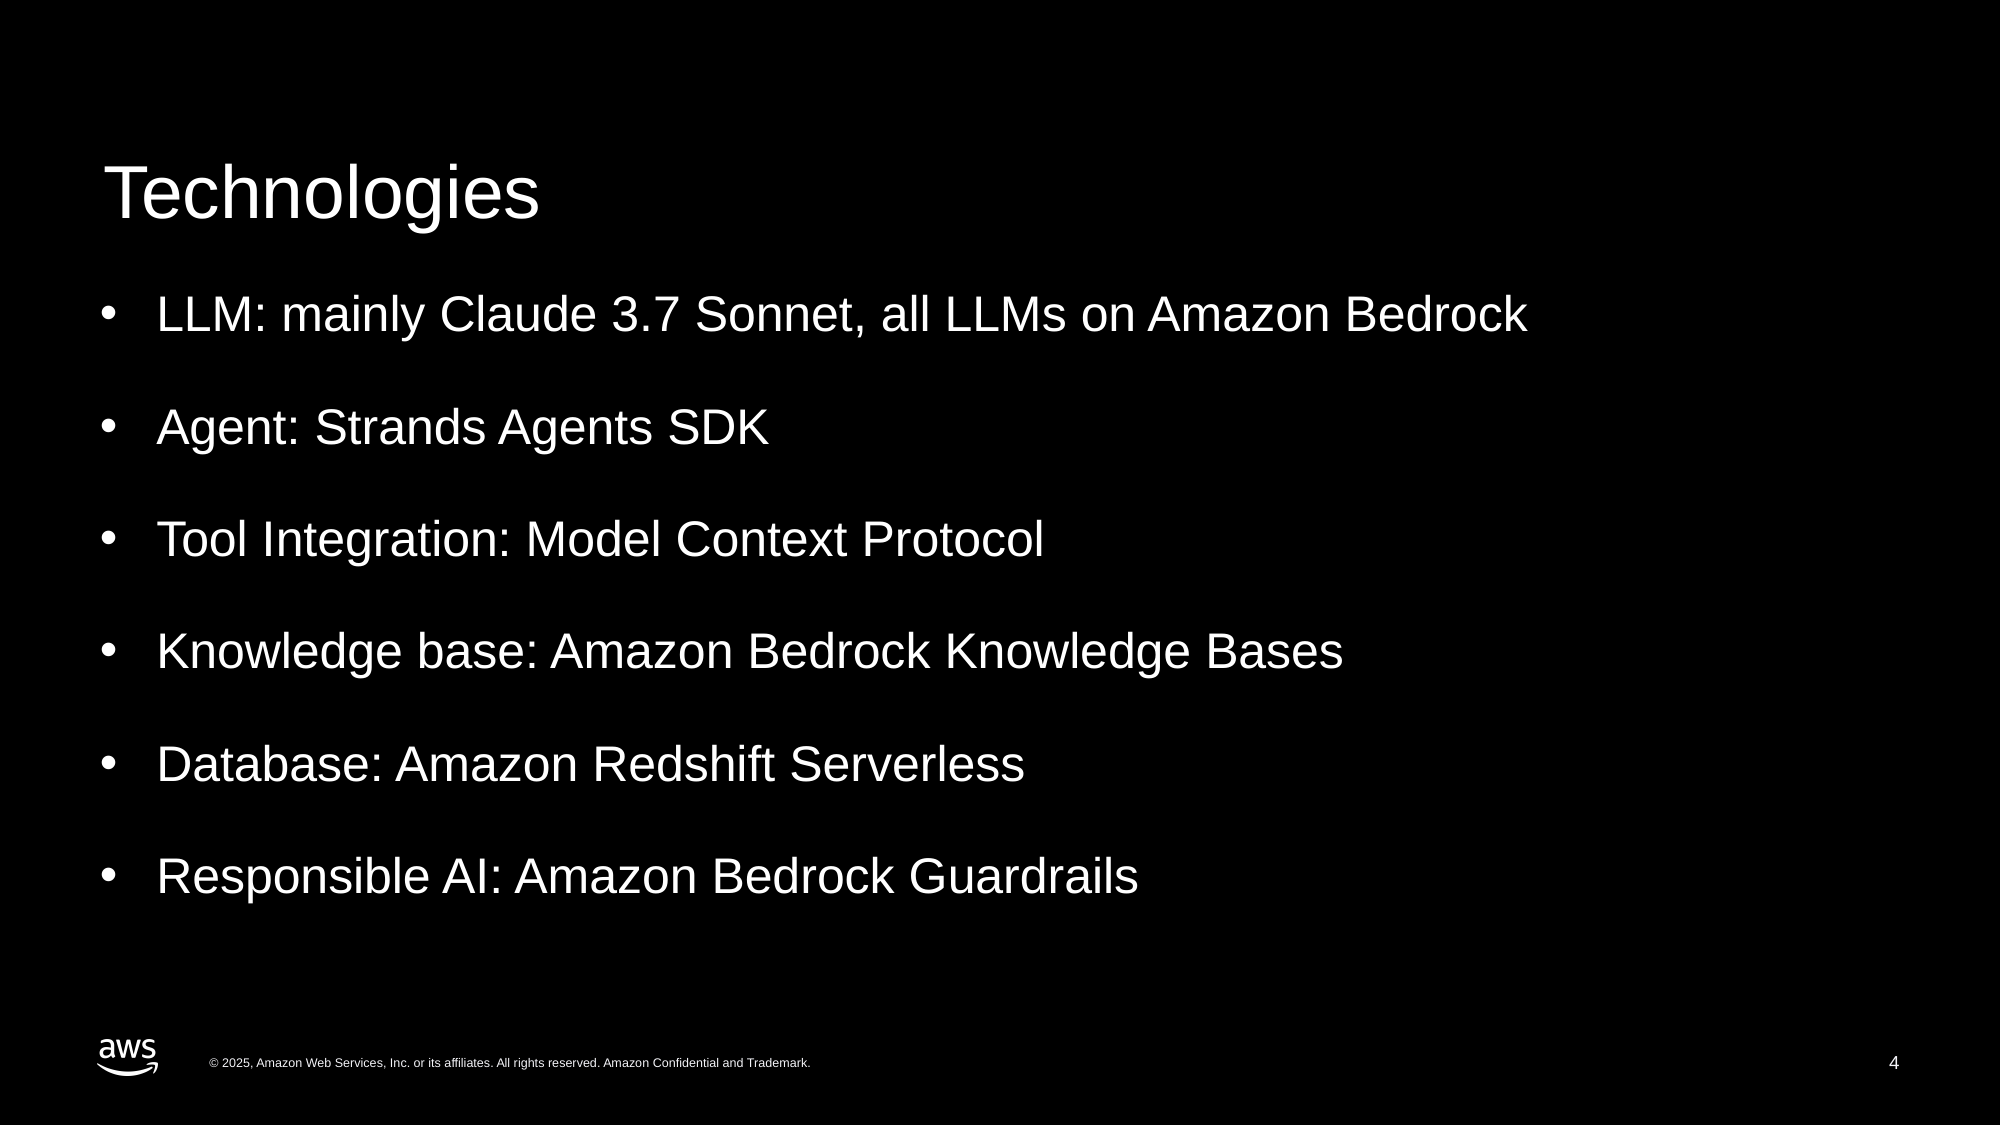

# Technologies
LLM: mainly Claude 3.7 Sonnet, all LLMs on Amazon Bedrock
Agent: Strands Agents SDK
Tool Integration: Model Context Protocol
Knowledge base: Amazon Bedrock Knowledge Bases
Database: Amazon Redshift Serverless
Responsible AI: Amazon Bedrock Guardrails